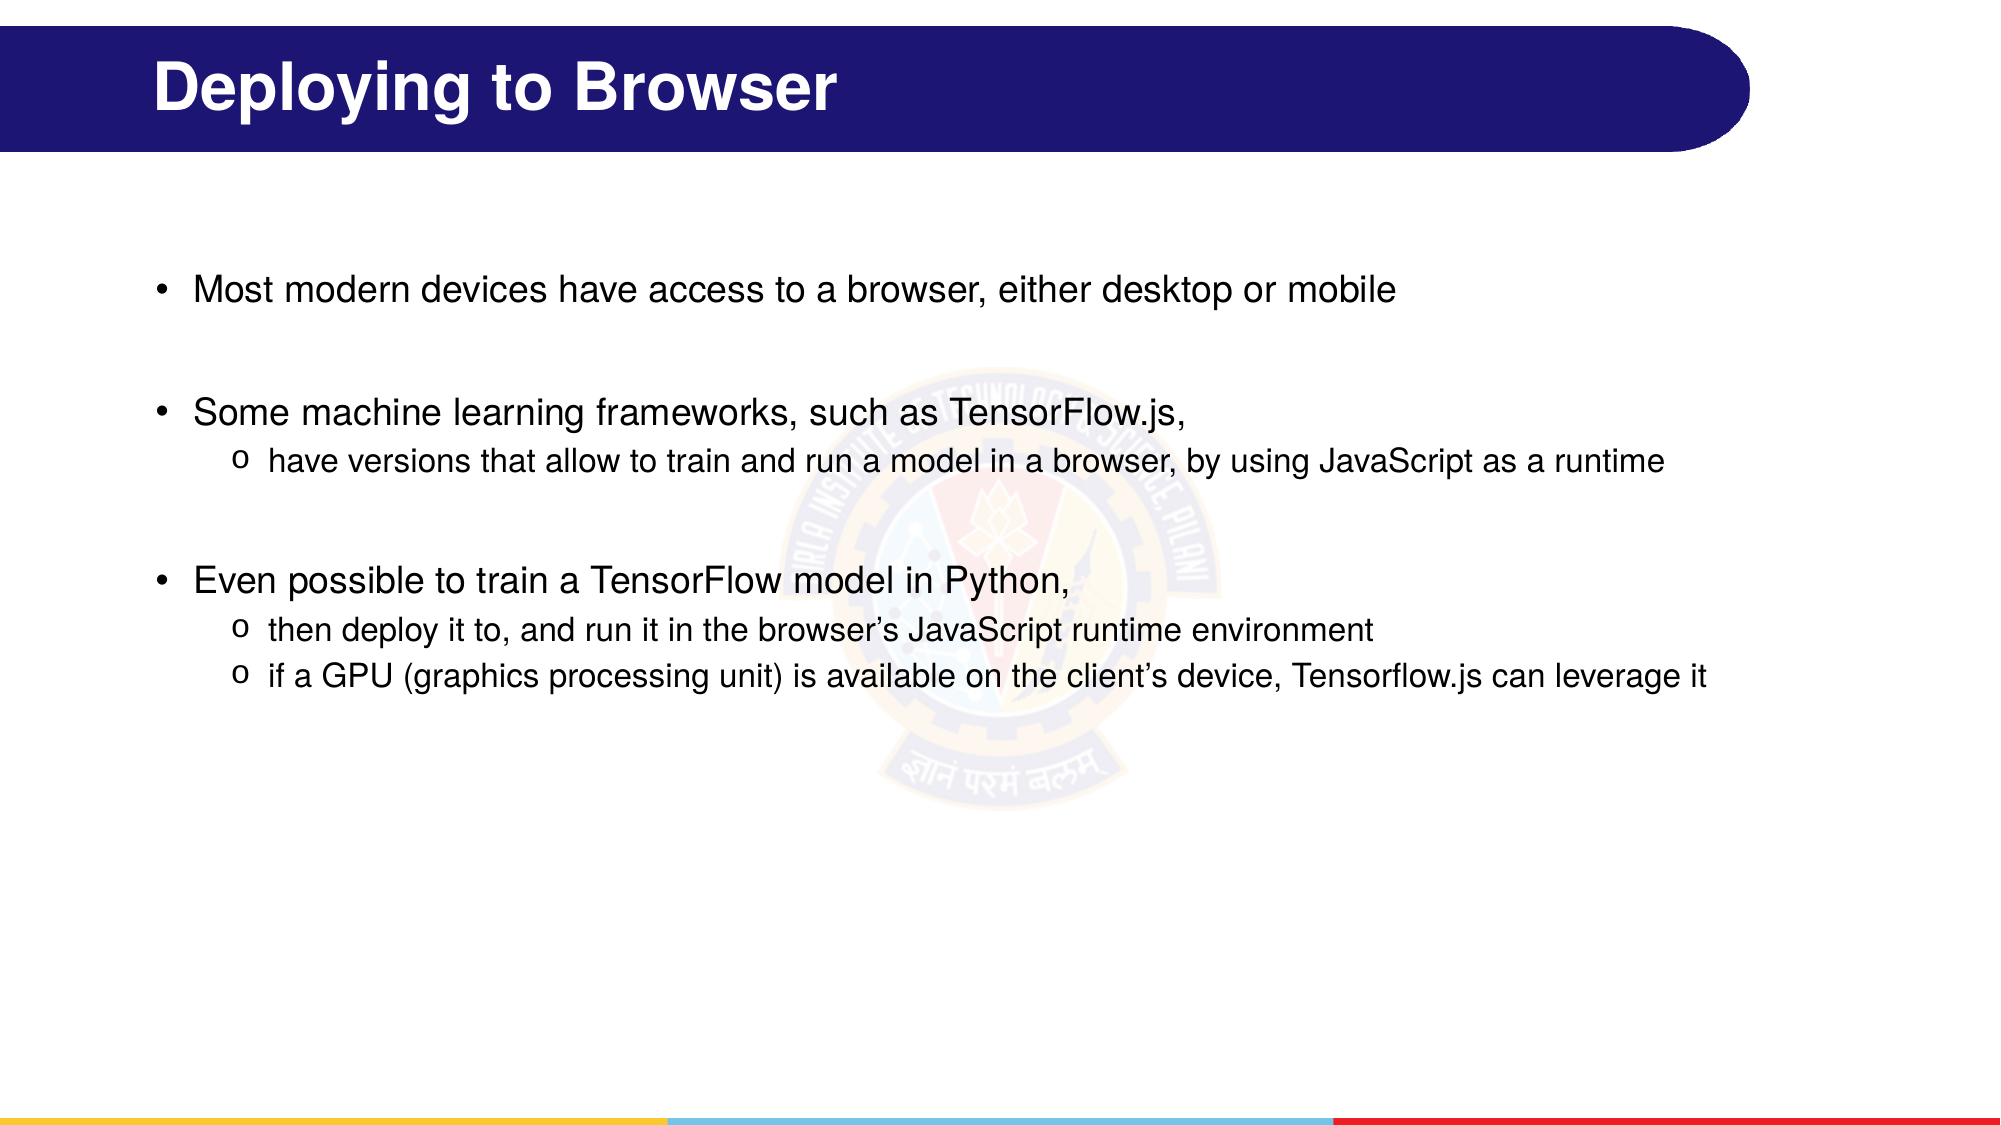

# Deploying to Browser

Most modern devices have access to a browser, either desktop or mobile

Some machine learning frameworks, such as TensorFlow.js,
have versions that allow to train and run a model in a browser, by using JavaScript as a runtime

Even possible to train a TensorFlow model in Python,
then deploy it to, and run it in the browser’s JavaScript runtime environment
if a GPU (graphics processing unit) is available on the client’s device, Tensorflow.js can leverage it